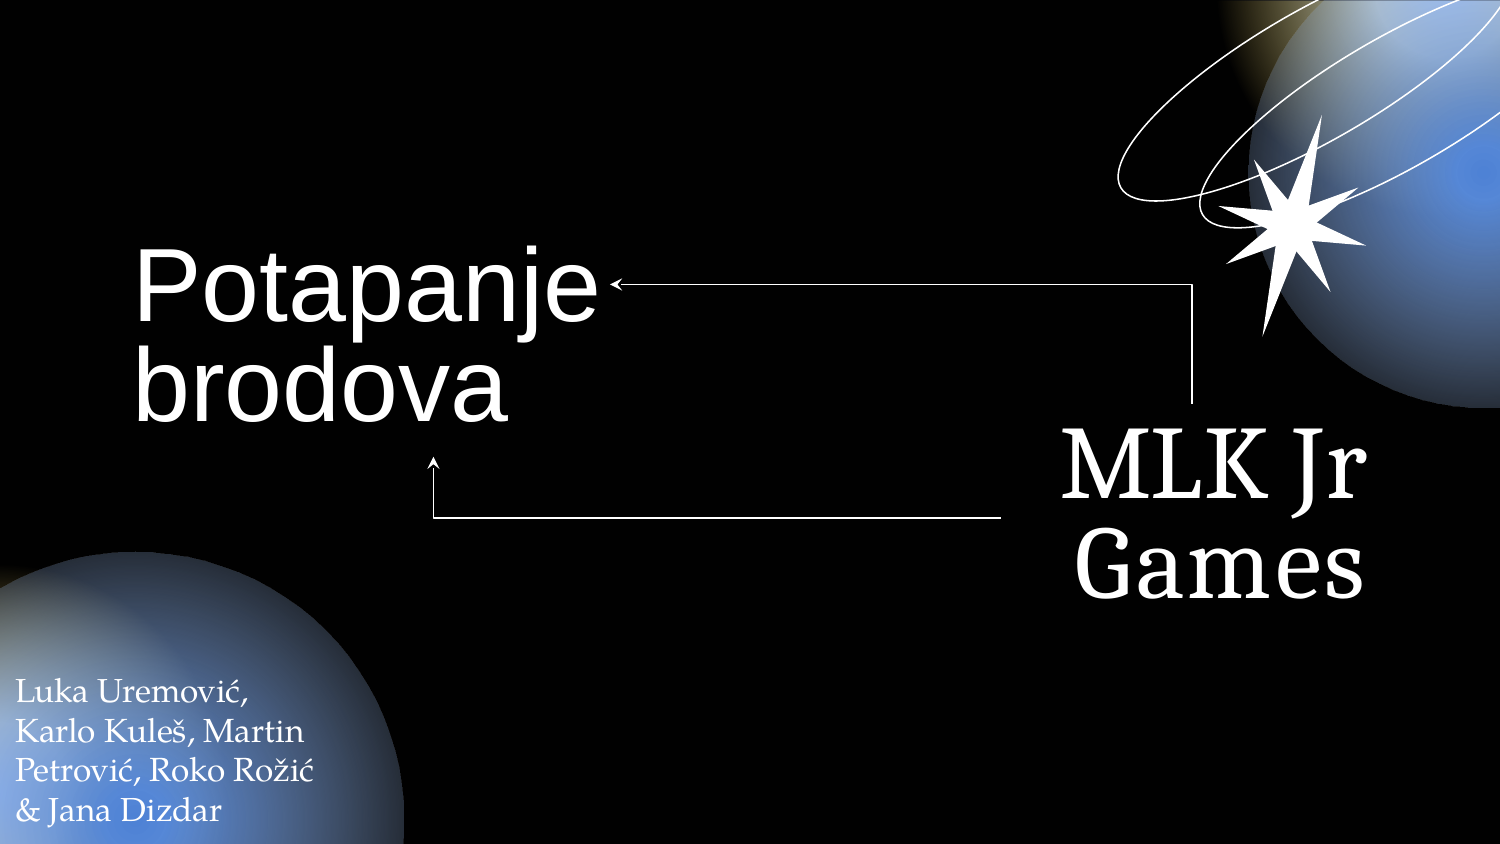

# Potapanje brodova
MLK Jr Games
Luka Uremović, Karlo Kuleš, Martin Petrović, Roko Rožić & Jana Dizdar